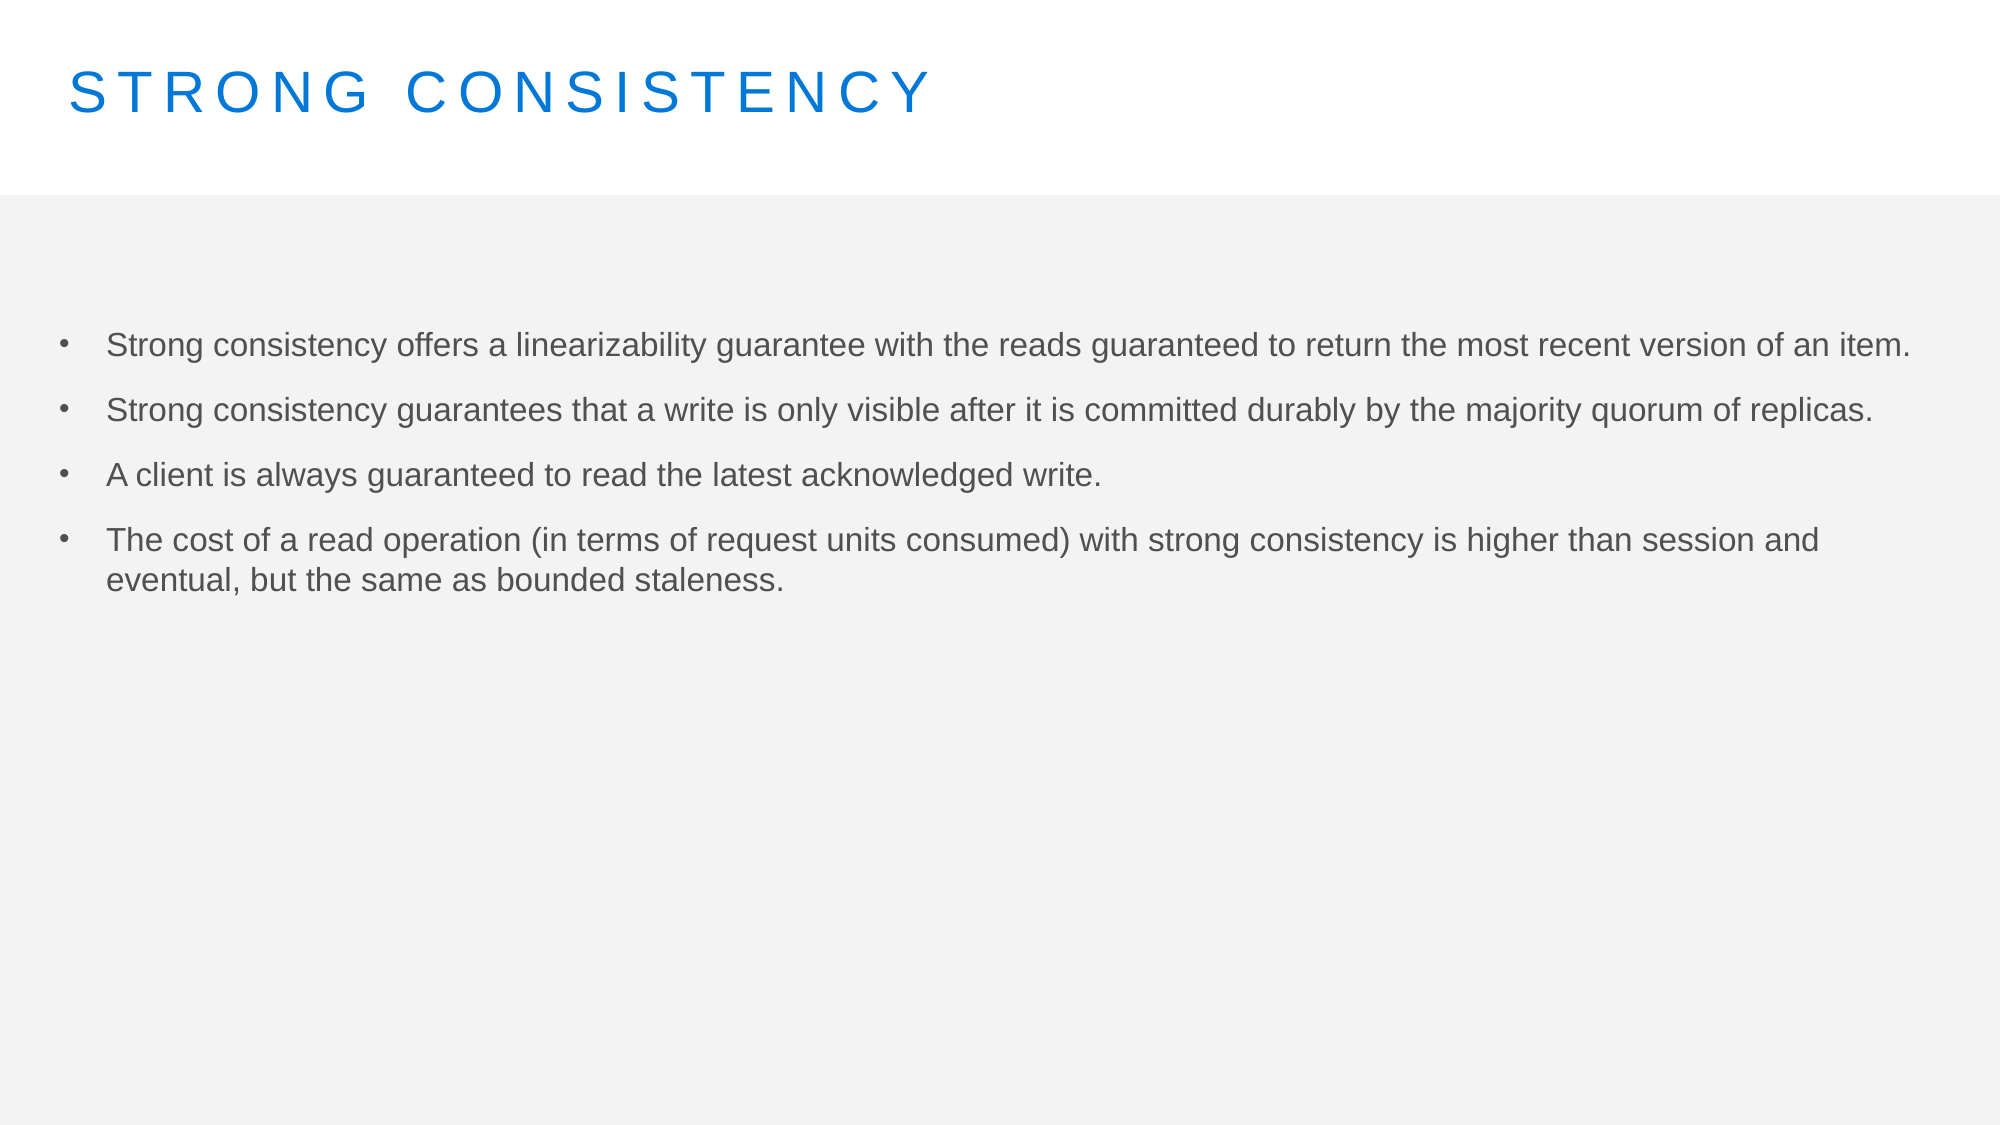

# Strong Consistency
Strong consistency offers a linearizability guarantee with the reads guaranteed to return the most recent version of an item.
Strong consistency guarantees that a write is only visible after it is committed durably by the majority quorum of replicas.
A client is always guaranteed to read the latest acknowledged write.
The cost of a read operation (in terms of request units consumed) with strong consistency is higher than session and eventual, but the same as bounded staleness.